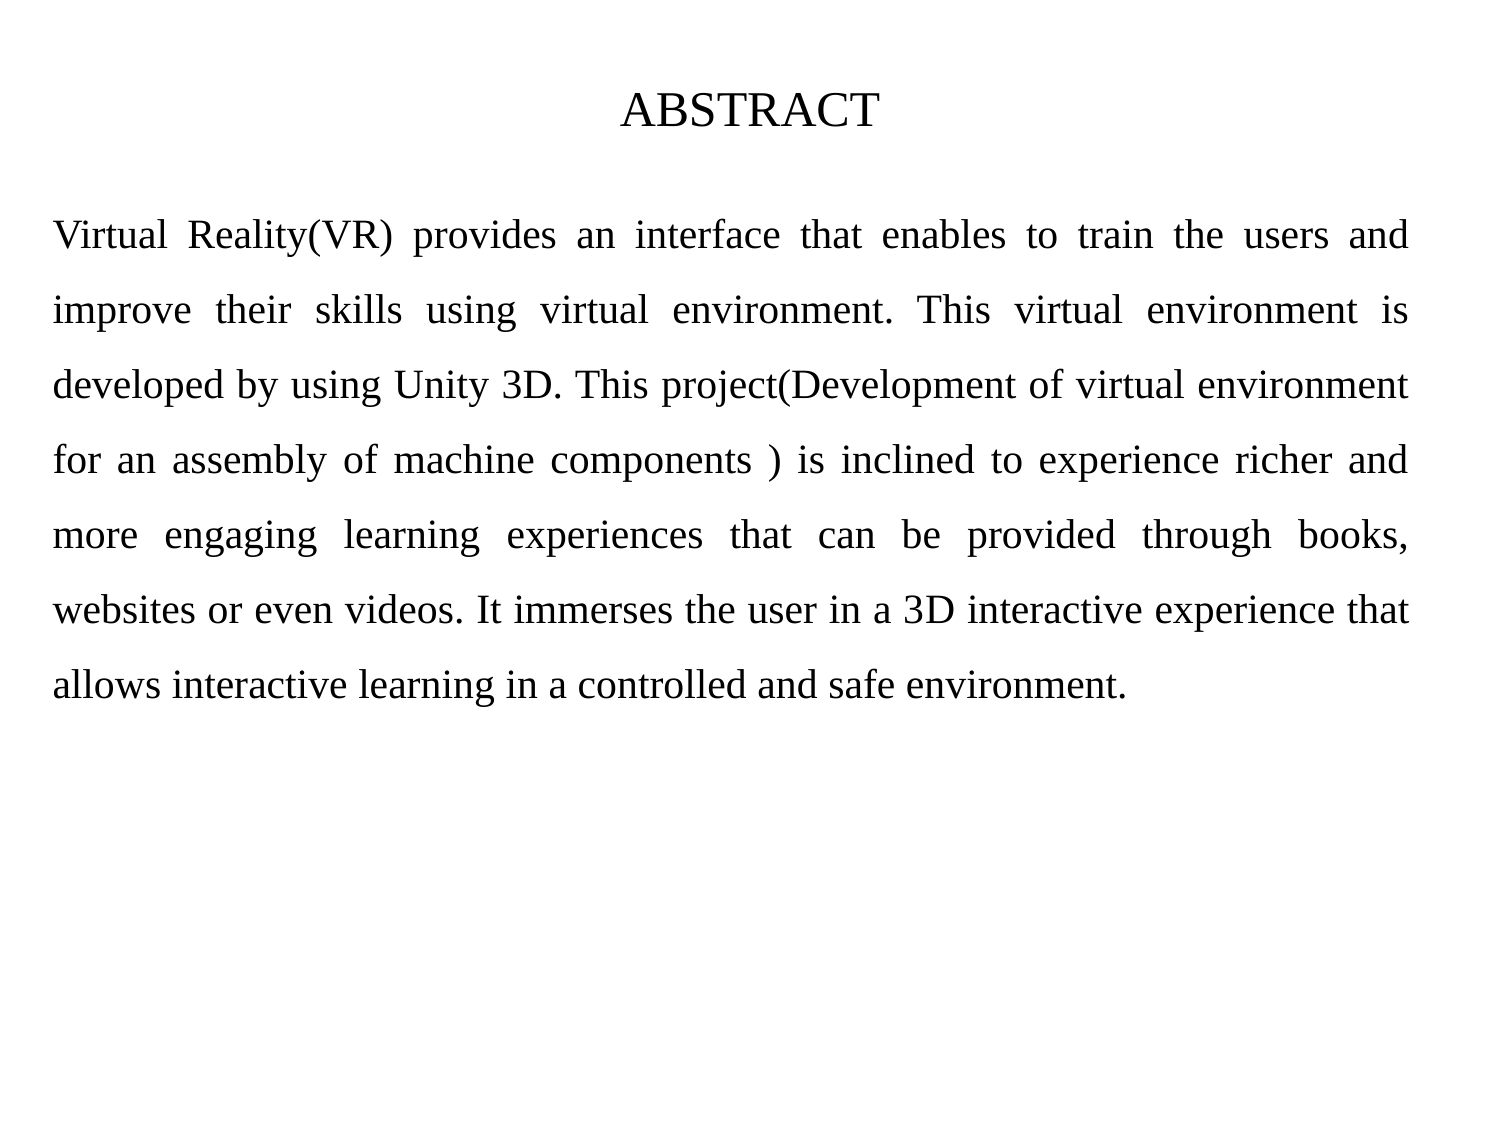

# ABSTRACT
Virtual Reality(VR) provides an interface that enables to train the users and improve their skills using virtual environment. This virtual environment is developed by using Unity 3D. This project(Development of virtual environment for an assembly of machine components ) is inclined to experience richer and more engaging learning experiences that can be provided through books, websites or even videos. It immerses the user in a 3D interactive experience that allows interactive learning in a controlled and safe environment.